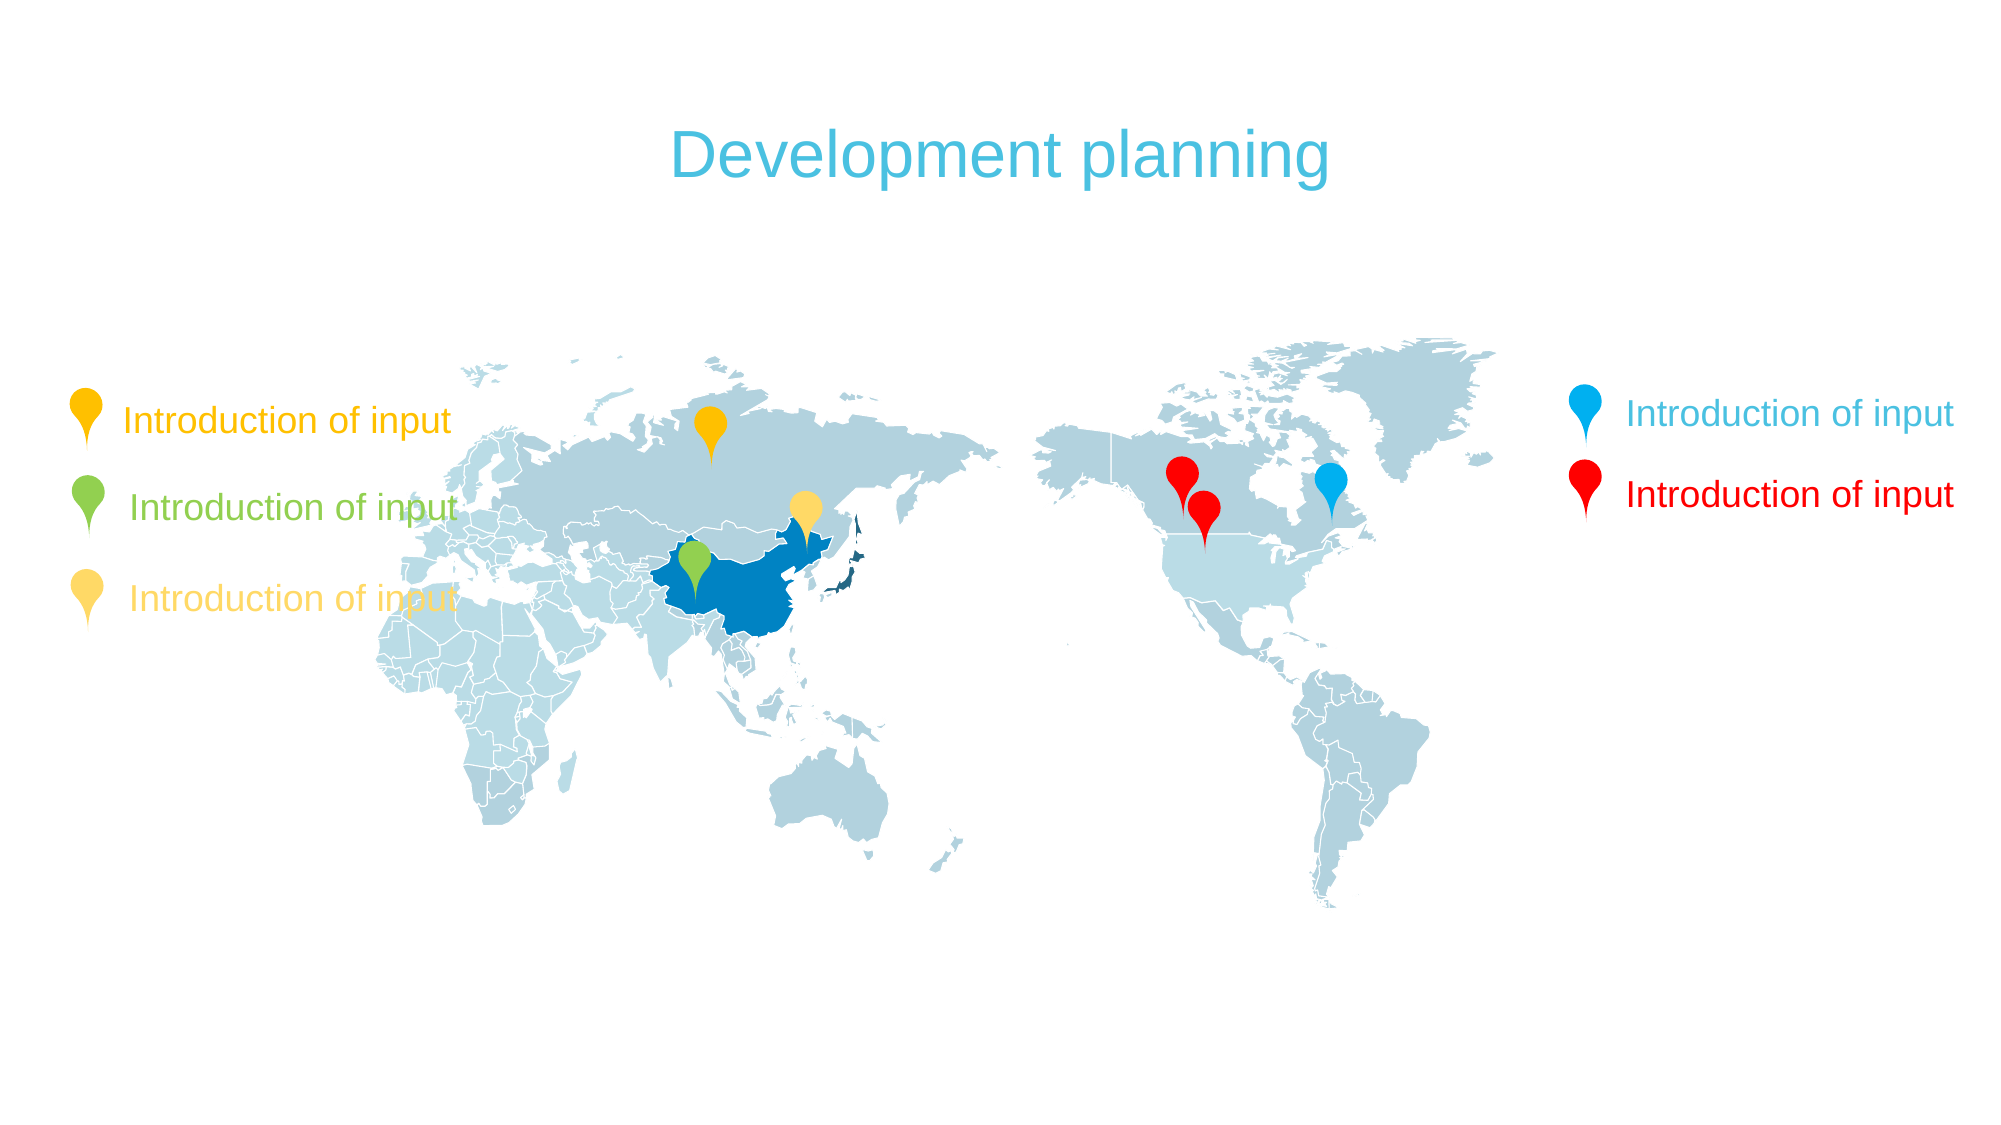

Development planning

Introduction of input

Introduction of input

Introduction of input

Introduction of input

Introduction of input